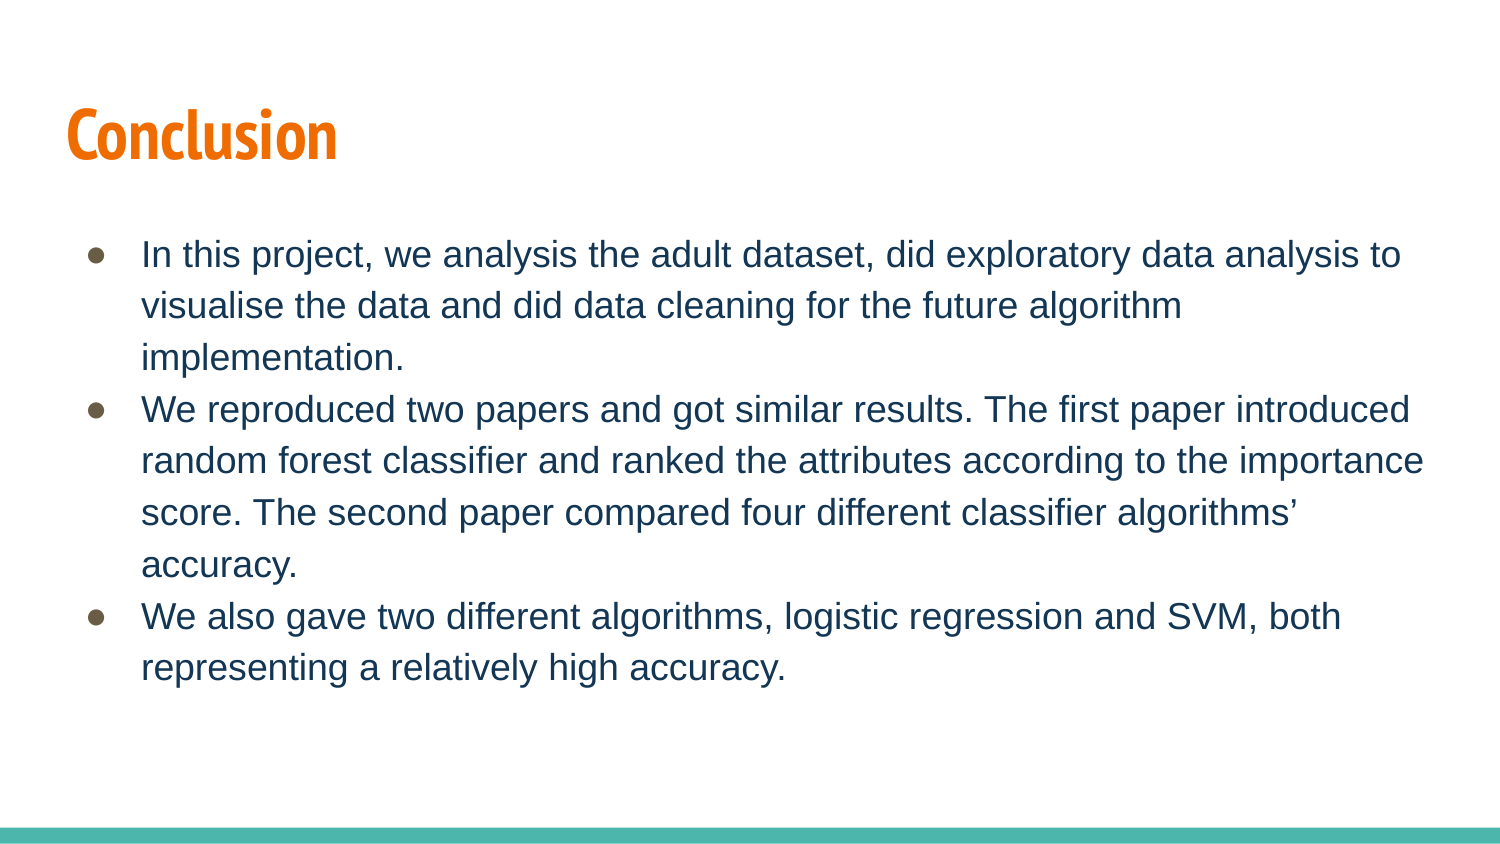

# Conclusion
In this project, we analysis the adult dataset, did exploratory data analysis to visualise the data and did data cleaning for the future algorithm implementation.
We reproduced two papers and got similar results. The first paper introduced random forest classifier and ranked the attributes according to the importance score. The second paper compared four different classifier algorithms’ accuracy.
We also gave two different algorithms, logistic regression and SVM, both representing a relatively high accuracy.